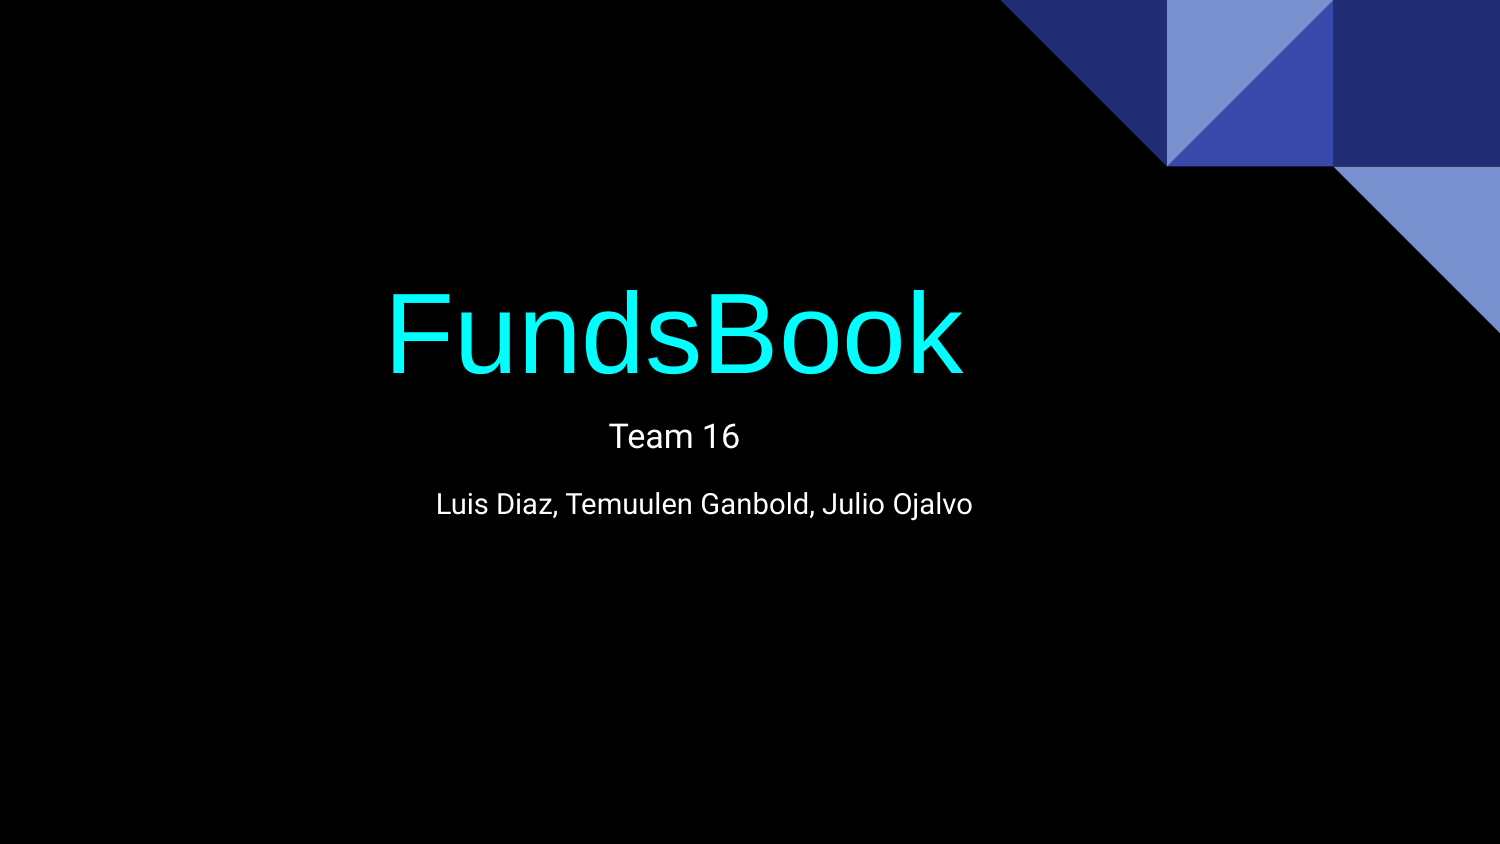

# FundsBook
Team 16
Luis Diaz, Temuulen Ganbold, Julio Ojalvo